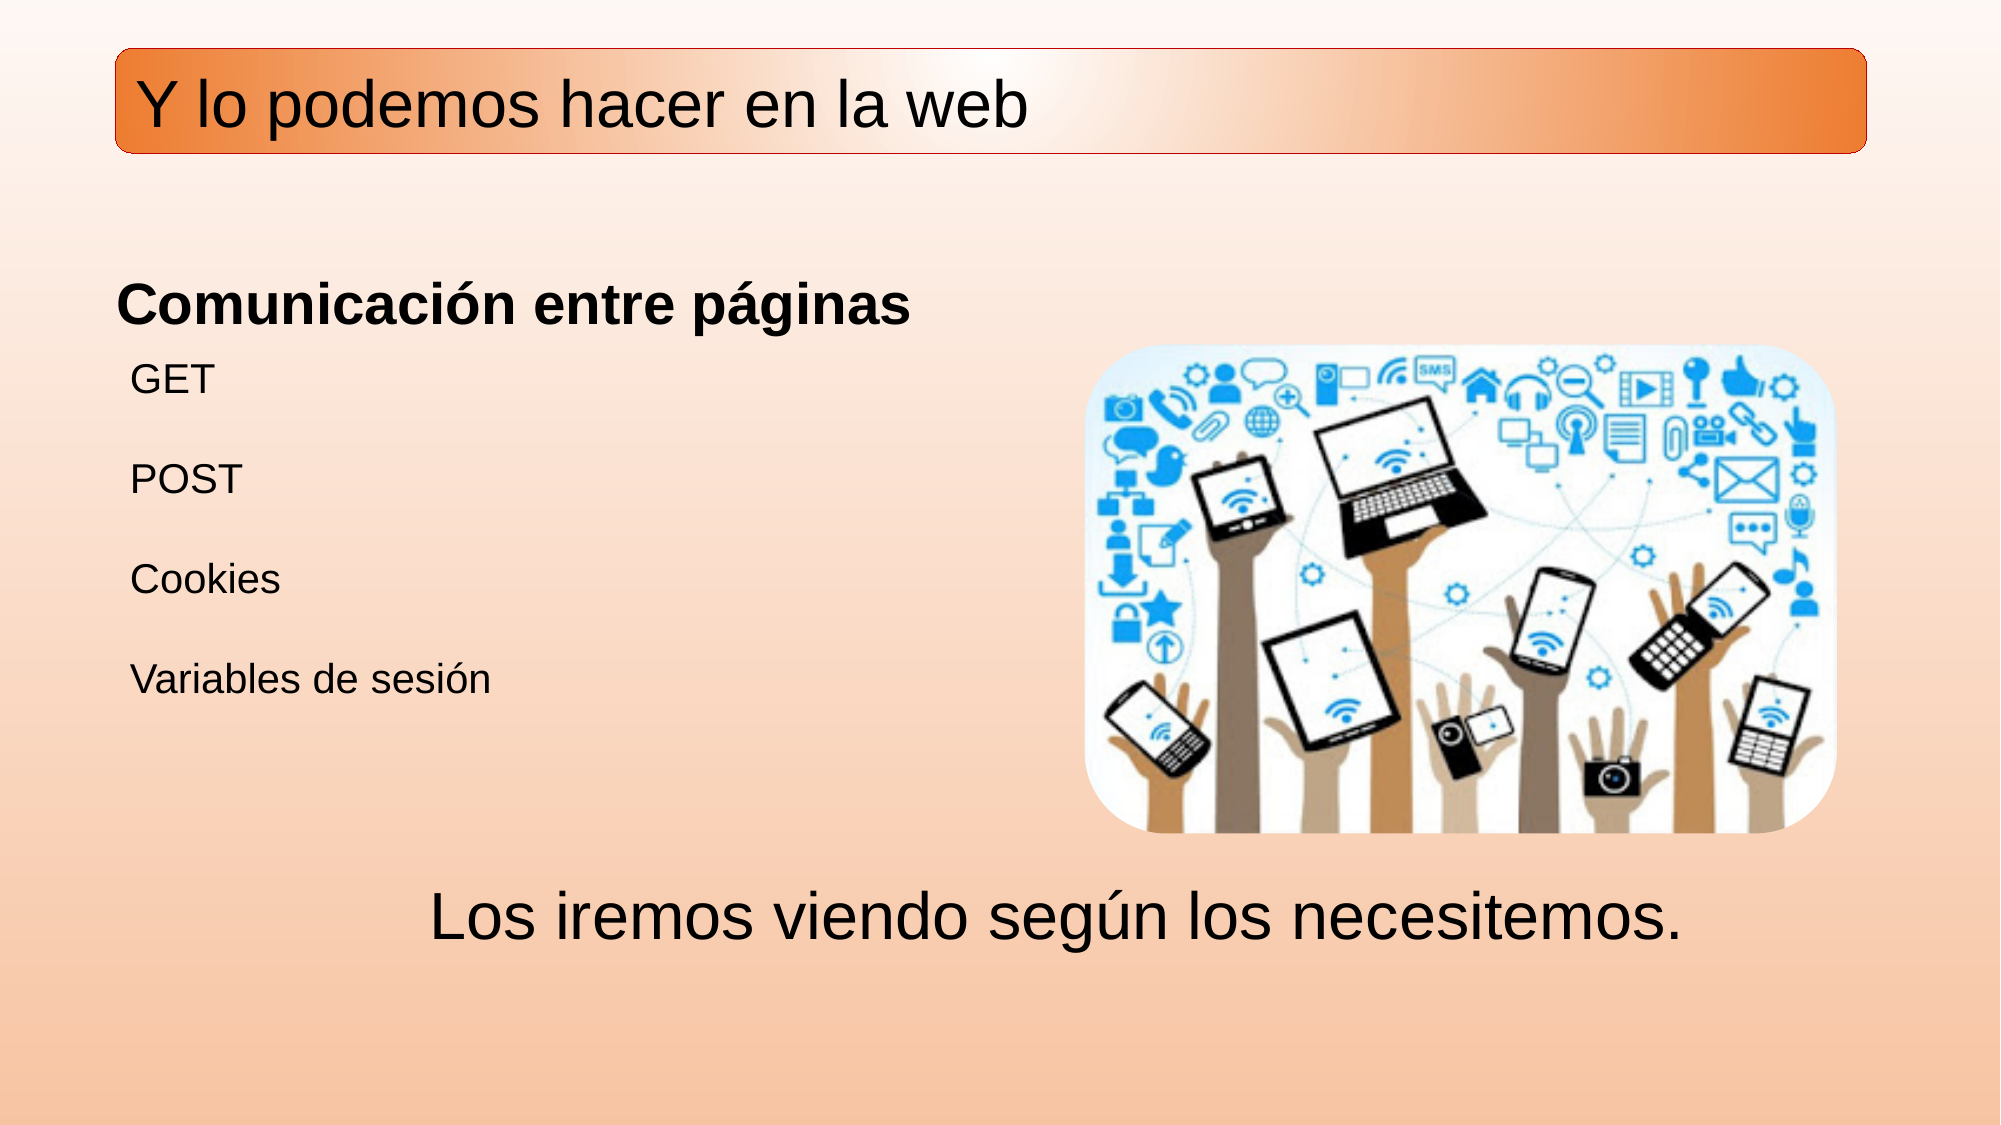

Y lo podemos hacer en la web
Comunicación entre páginas
GET

POST

Cookies

Variables de sesión

Los iremos viendo según los necesitemos.